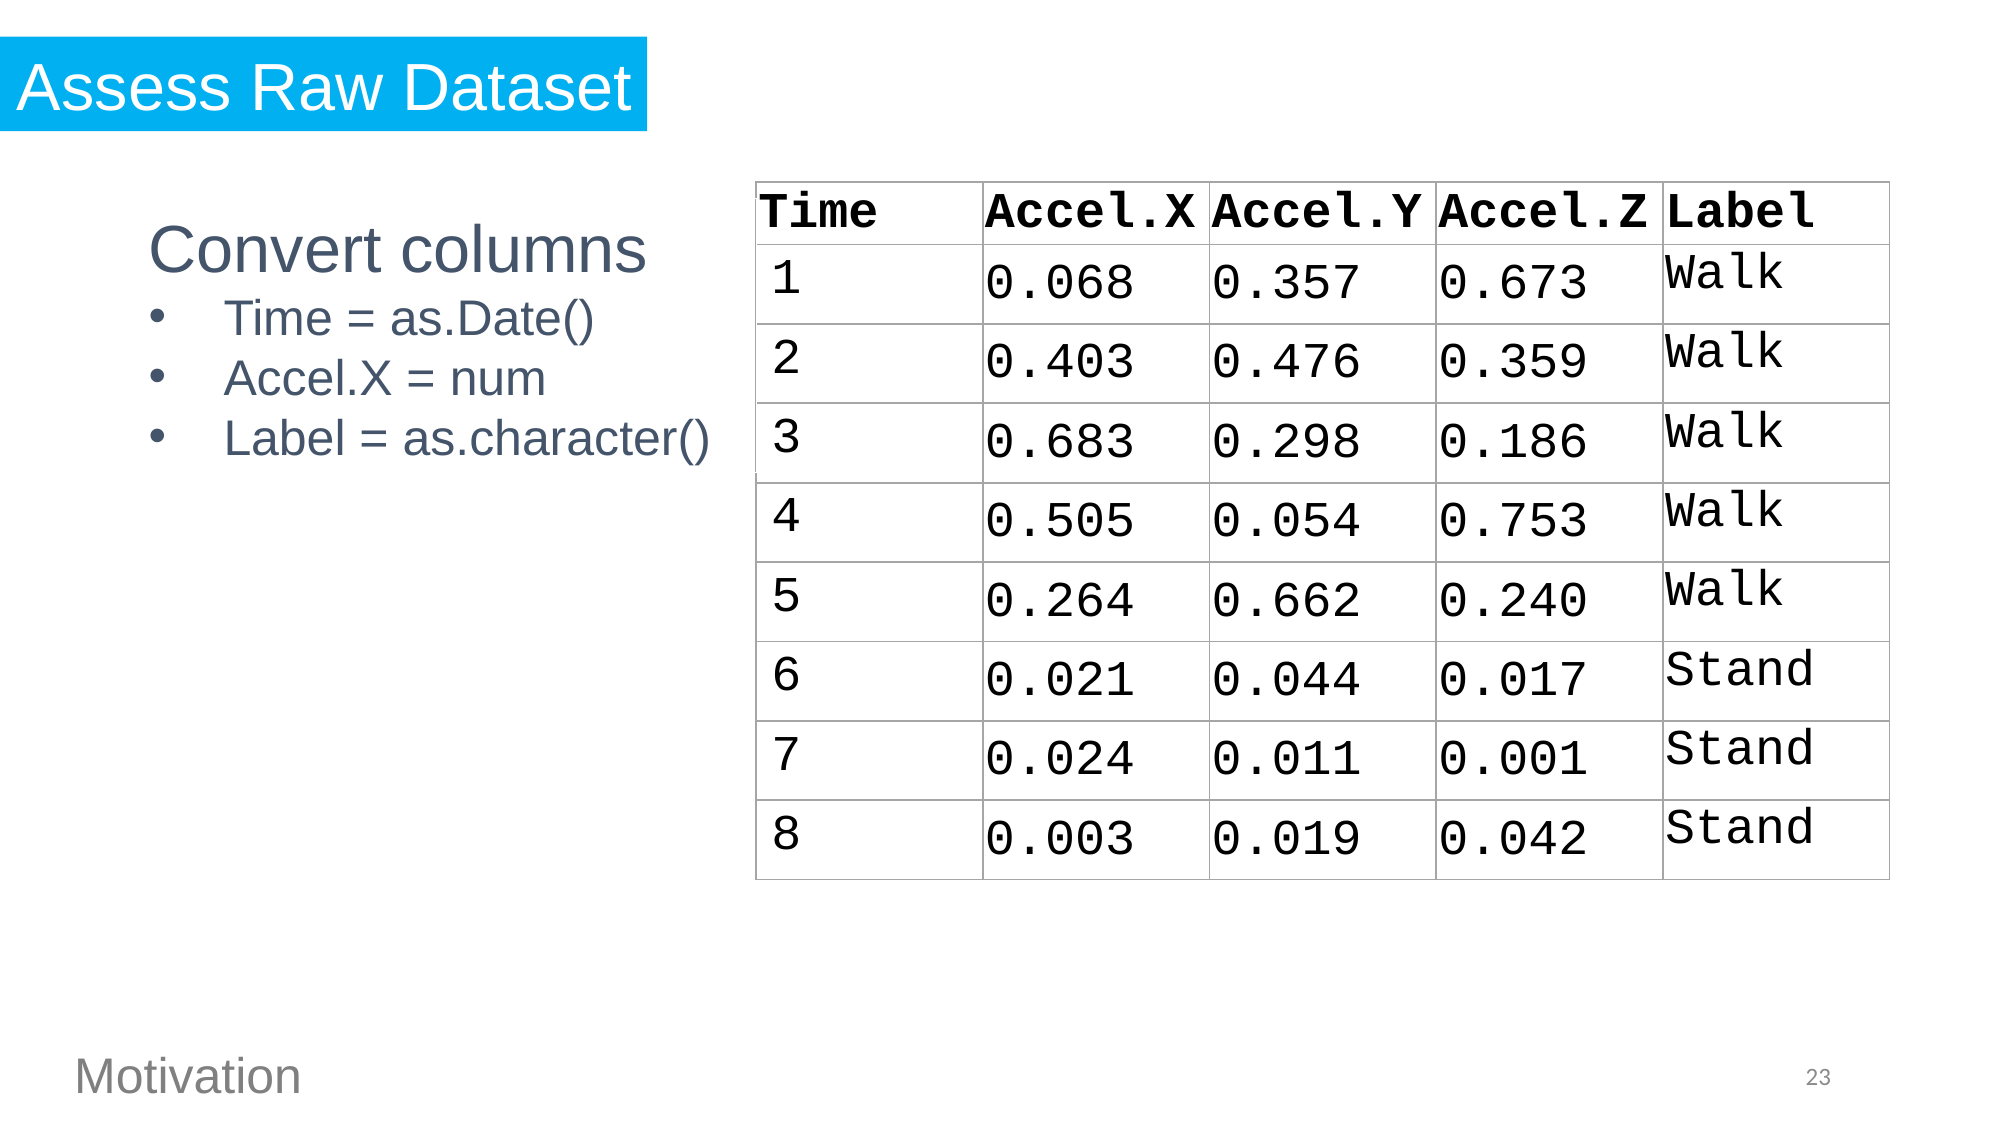

Assess Raw Dataset
| Time | Accel.X | Accel.Y | Accel.Z | Label |
| --- | --- | --- | --- | --- |
| 1 | 0.068 | 0.357 | 0.673 | Walk |
| 2 | 0.403 | 0.476 | 0.359 | Walk |
| 3 | 0.683 | 0.298 | 0.186 | Walk |
| 4 | 0.505 | 0.054 | 0.753 | Walk |
| 5 | 0.264 | 0.662 | 0.240 | Walk |
| 6 | 0.021 | 0.044 | 0.017 | Stand |
| 7 | 0.024 | 0.011 | 0.001 | Stand |
| 8 | 0.003 | 0.019 | 0.042 | Stand |
Convert columns
Time = as.Date()
Accel.X = num
Label = as.character()
Motivation
23